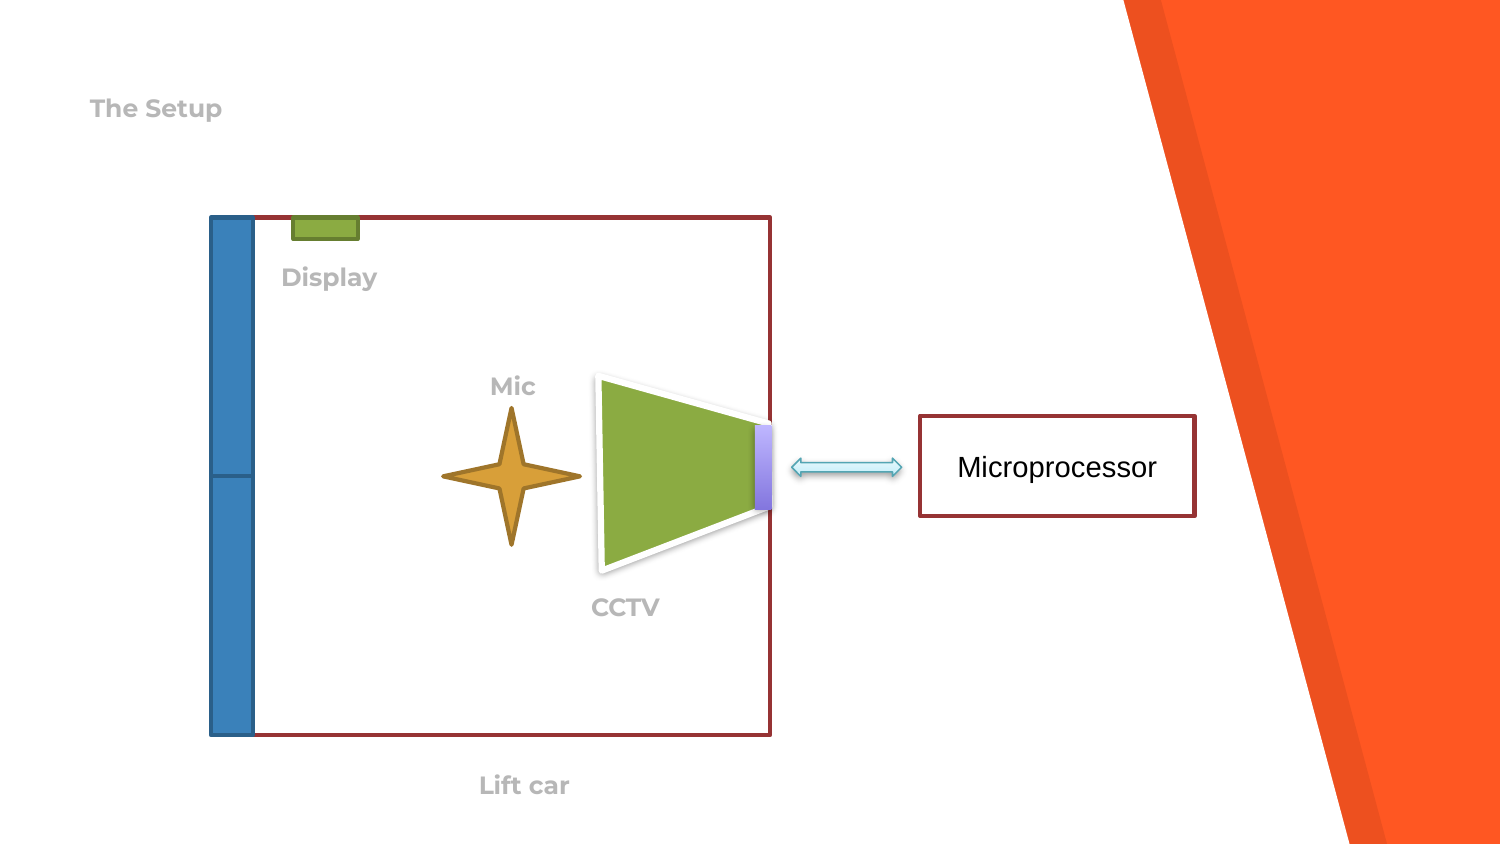

# The Setup

Display
Mic

Microprocessor

CCTV
Lift car